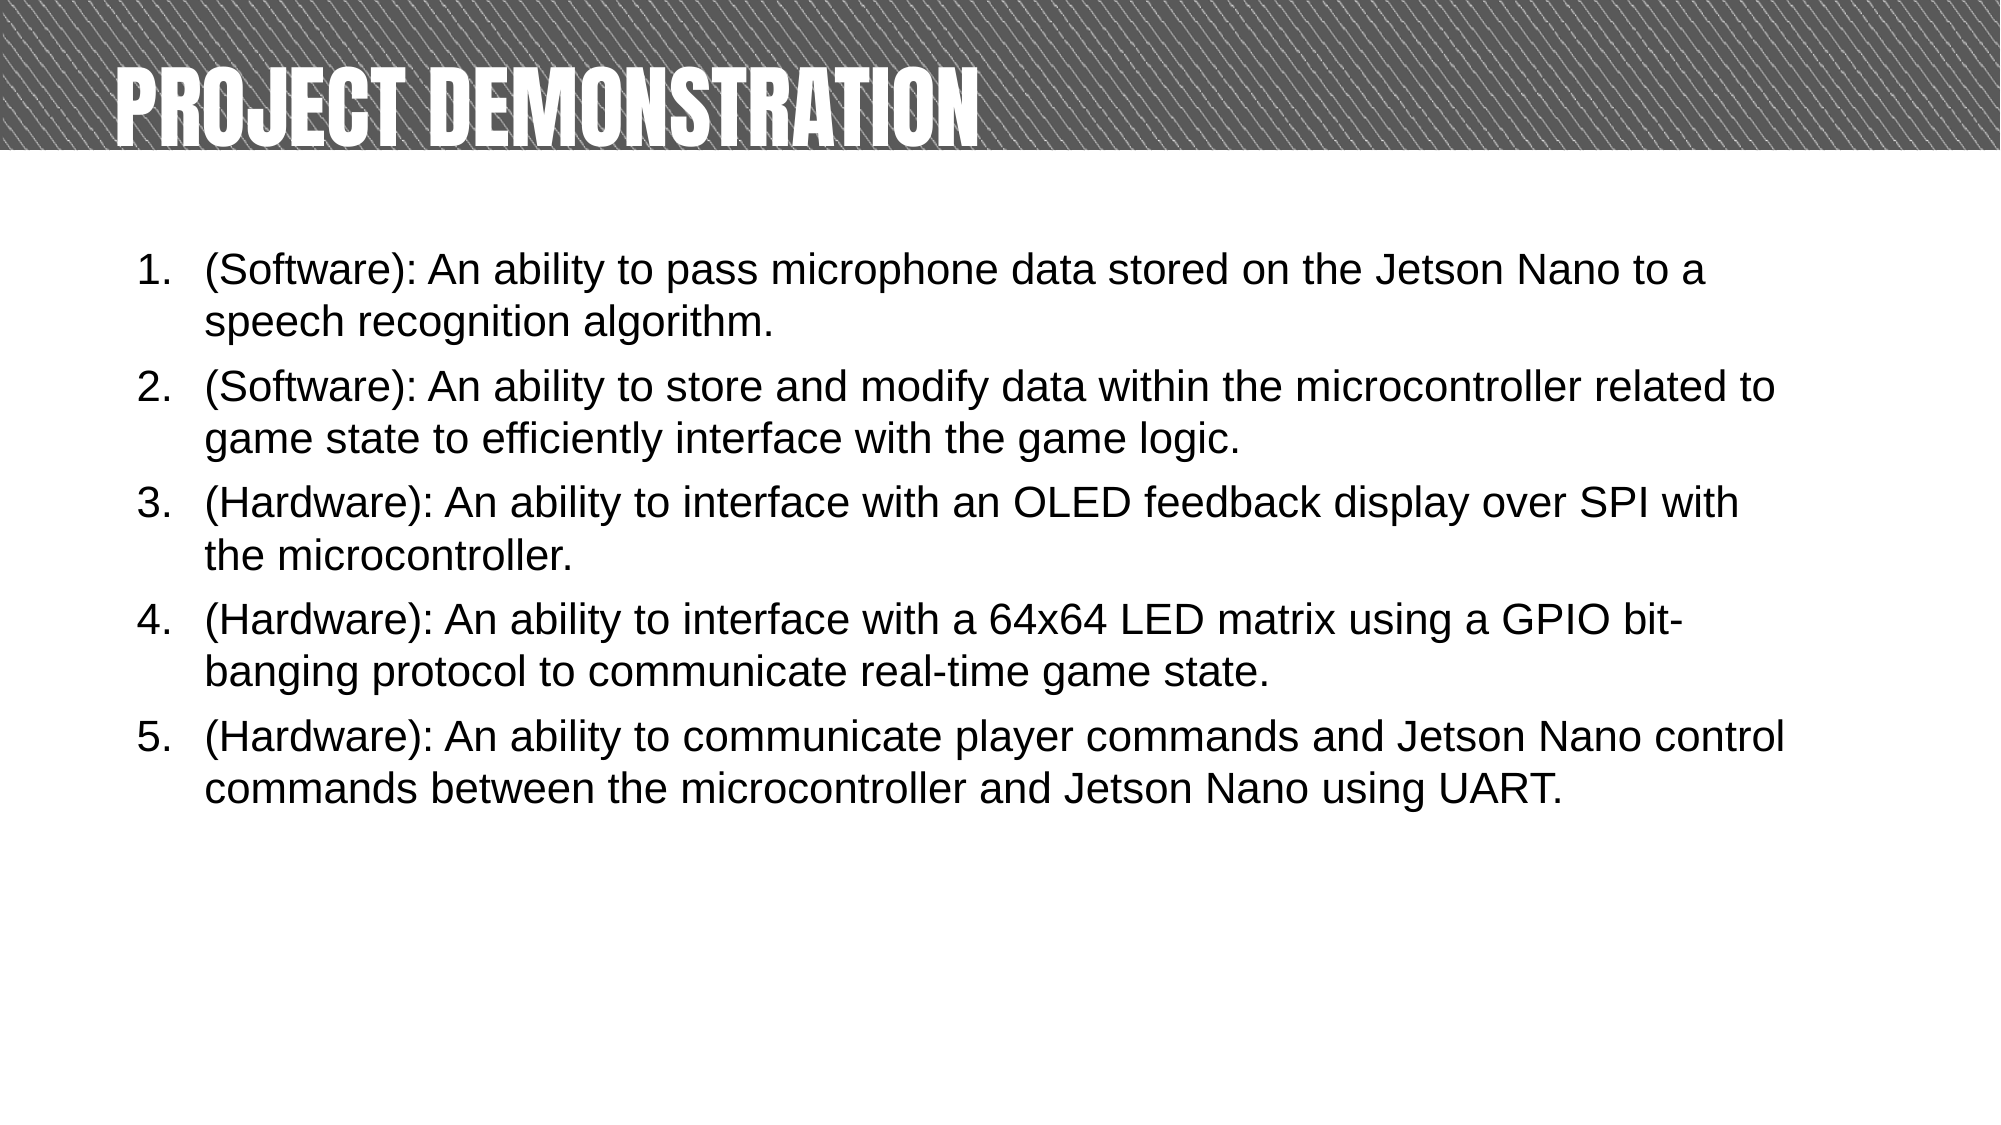

# PROJECT DEMONSTRATION

(Software): An ability to pass microphone data stored on the Jetson Nano to a speech recognition algorithm.
(Software): An ability to store and modify data within the microcontroller related to game state to efficiently interface with the game logic.
(Hardware): An ability to interface with an OLED feedback display over SPI with the microcontroller.
(Hardware): An ability to interface with a 64x64 LED matrix using a GPIO bit-banging protocol to communicate real-time game state.
(Hardware): An ability to communicate player commands and Jetson Nano control commands between the microcontroller and Jetson Nano using UART.